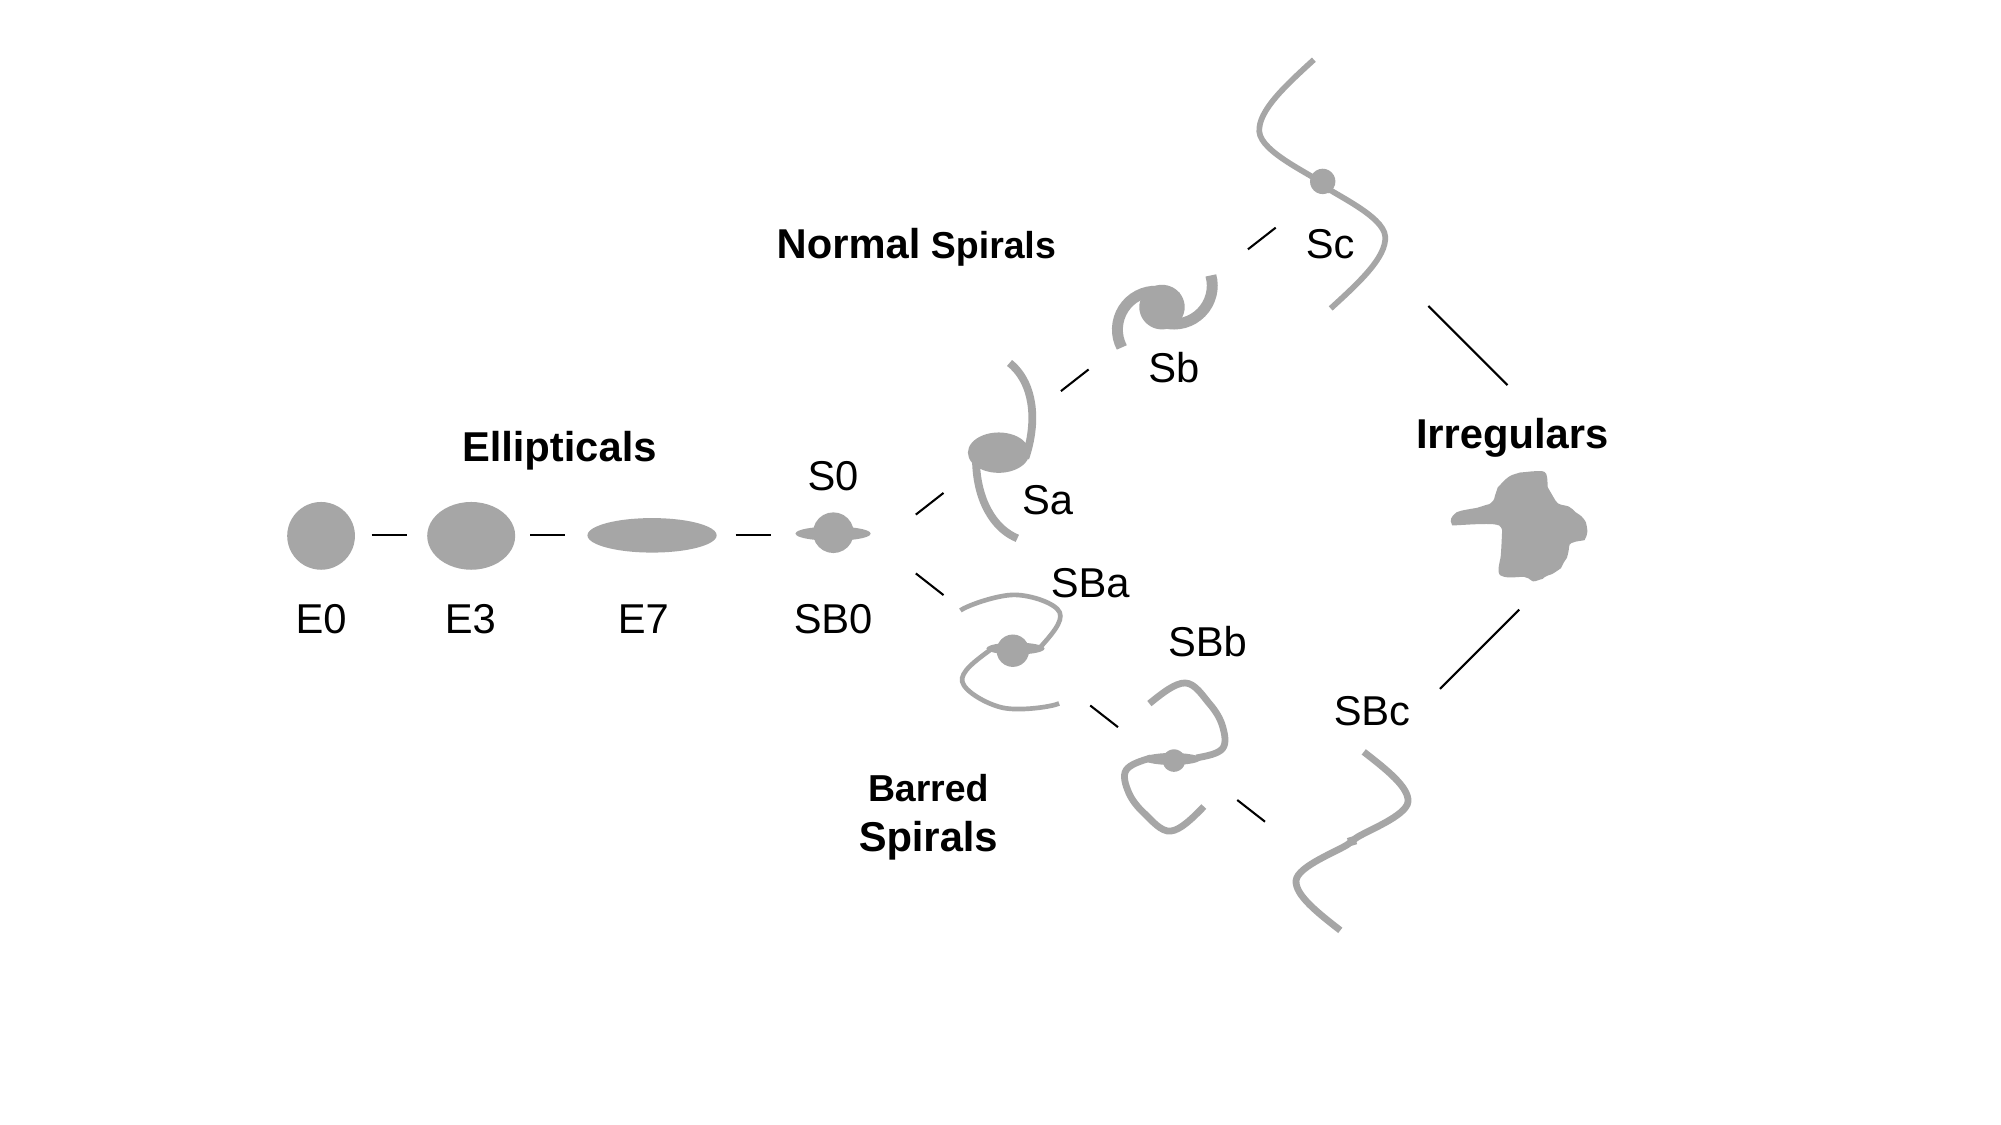

Sc
Normal Spirals

Sb
Irregulars
Ellipticals
S0
Sa

SBa
E0
E3
E7
SB0

SBb

SBc

Barred Spirals